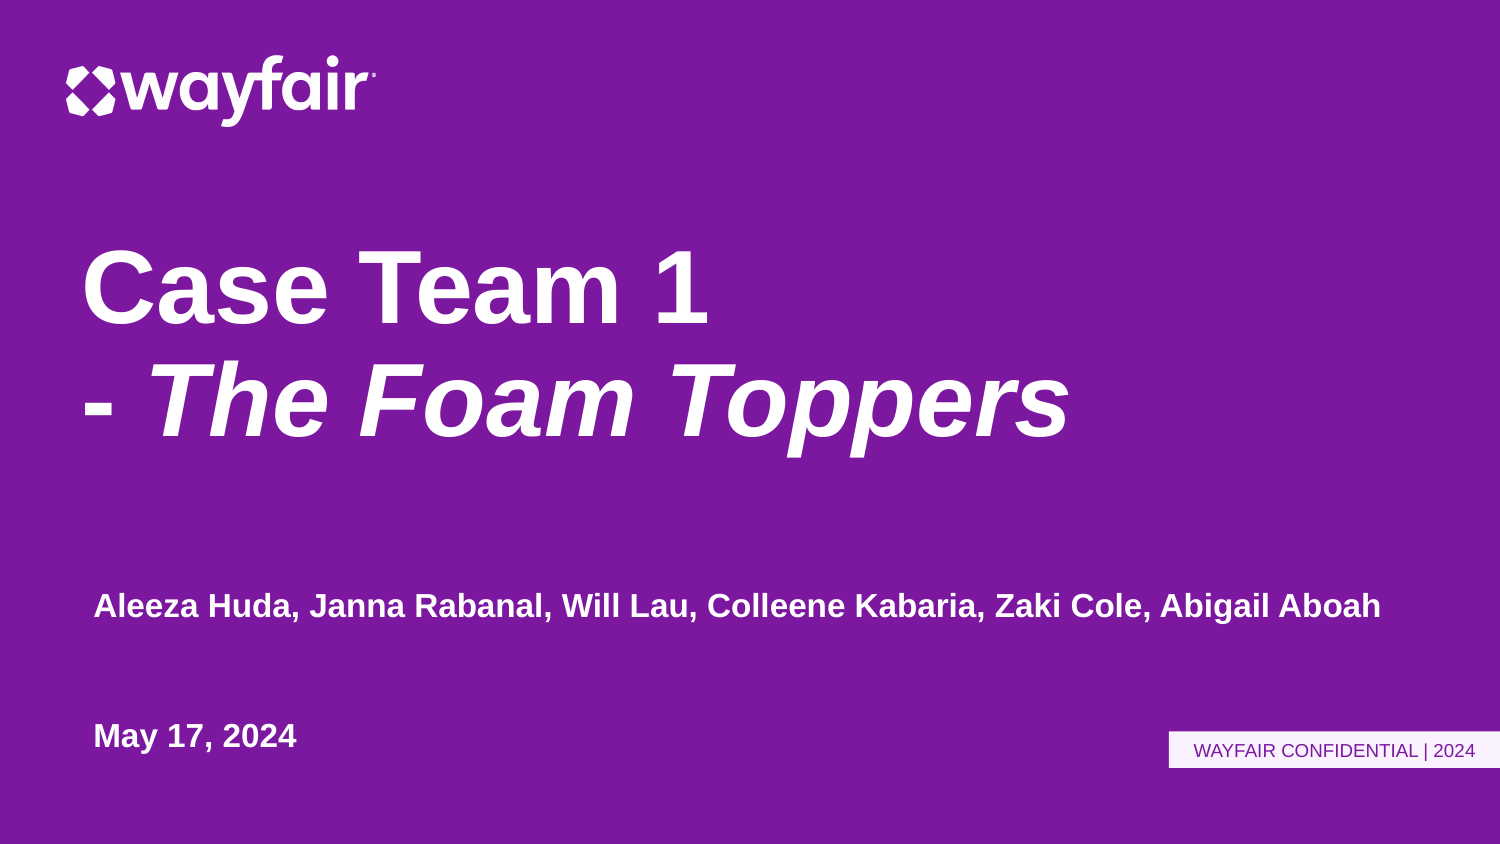

# Case Team 1
- The Foam Toppers
Aleeza Huda, Janna Rabanal, Will Lau, Colleene Kabaria, Zaki Cole, Abigail Aboah
May 17, 2024
WAYFAIR CONFIDENTIAL | 2024